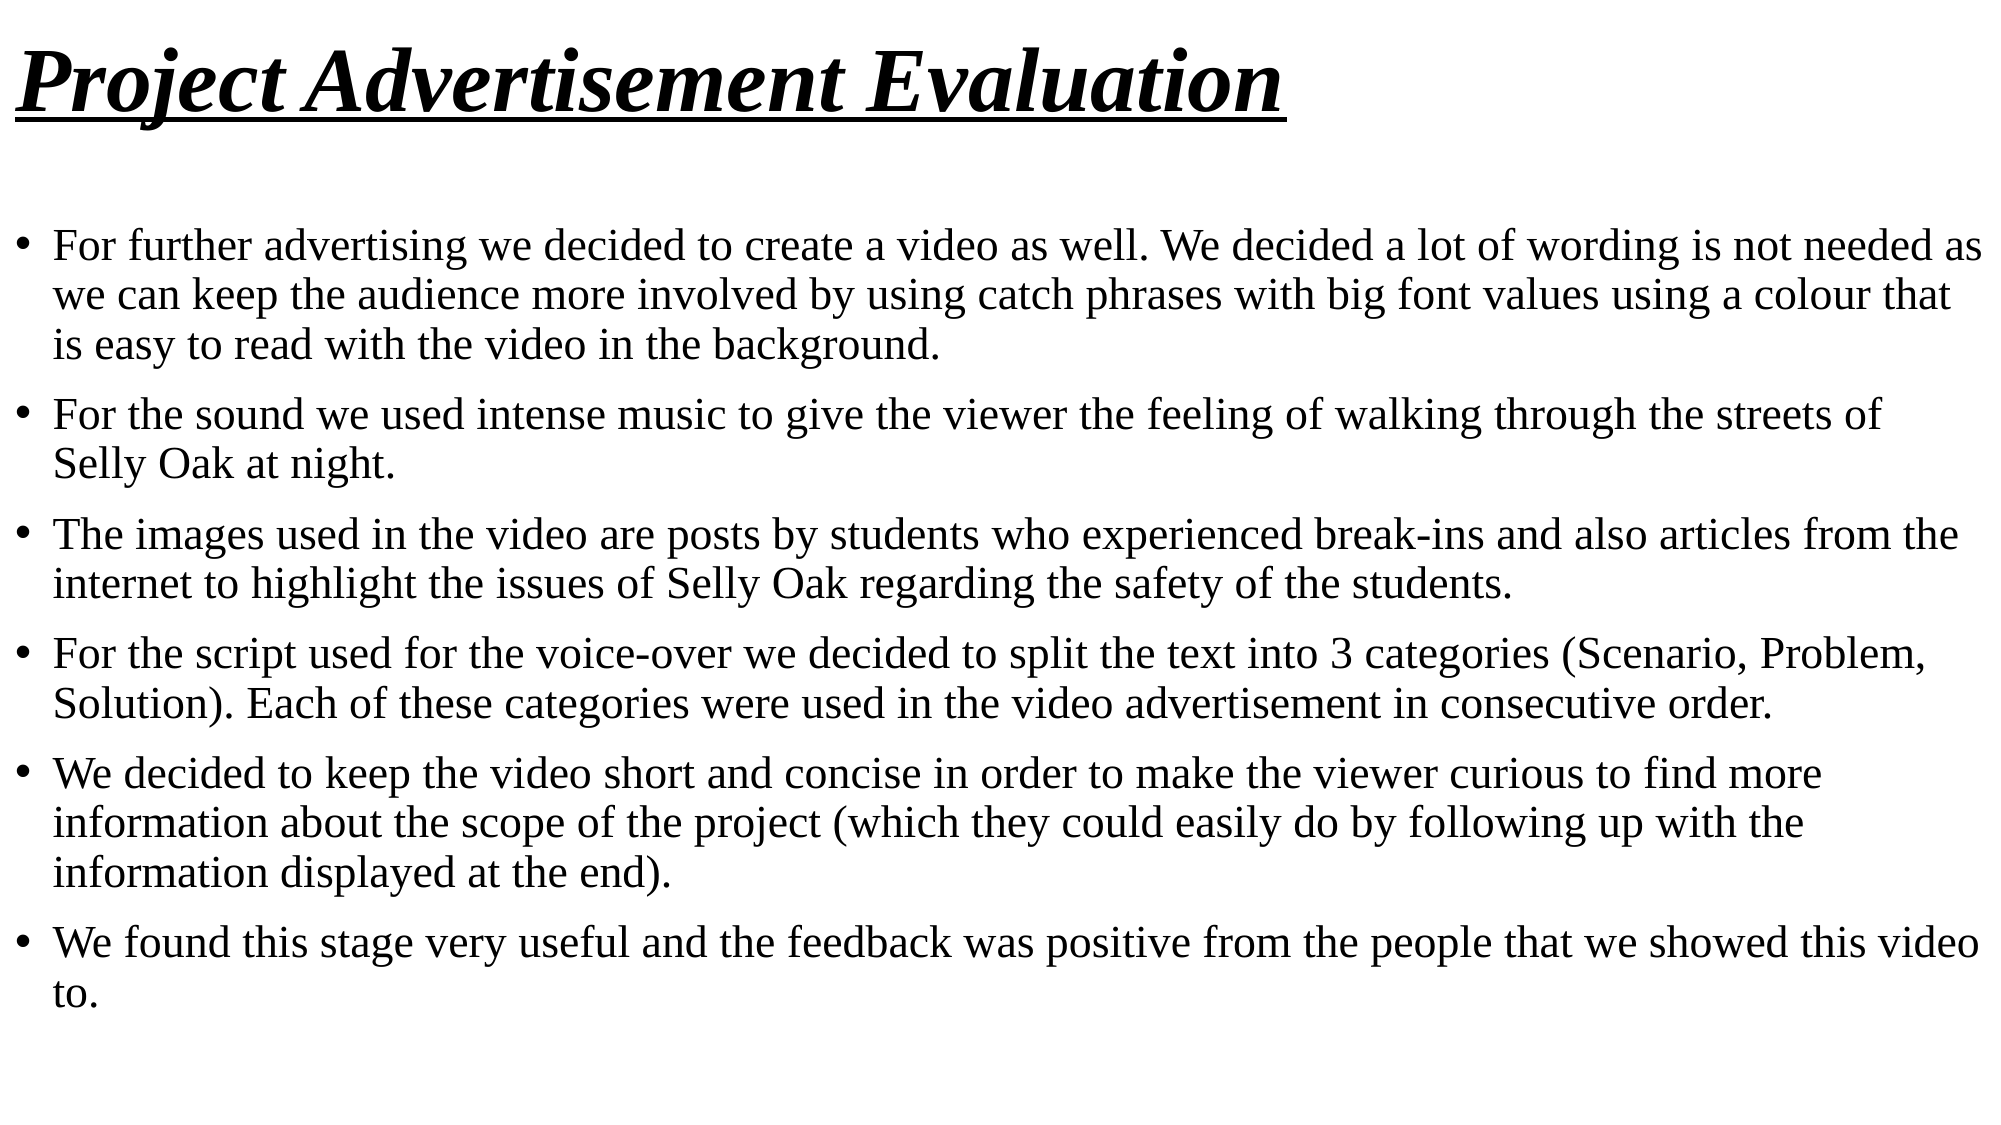

# Project Advertisement Evaluation
For further advertising we decided to create a video as well. We decided a lot of wording is not needed as we can keep the audience more involved by using catch phrases with big font values using a colour that is easy to read with the video in the background.
For the sound we used intense music to give the viewer the feeling of walking through the streets of Selly Oak at night.
The images used in the video are posts by students who experienced break-ins and also articles from the internet to highlight the issues of Selly Oak regarding the safety of the students.
For the script used for the voice-over we decided to split the text into 3 categories (Scenario, Problem, Solution). Each of these categories were used in the video advertisement in consecutive order.
We decided to keep the video short and concise in order to make the viewer curious to find more information about the scope of the project (which they could easily do by following up with the information displayed at the end).
We found this stage very useful and the feedback was positive from the people that we showed this video to.